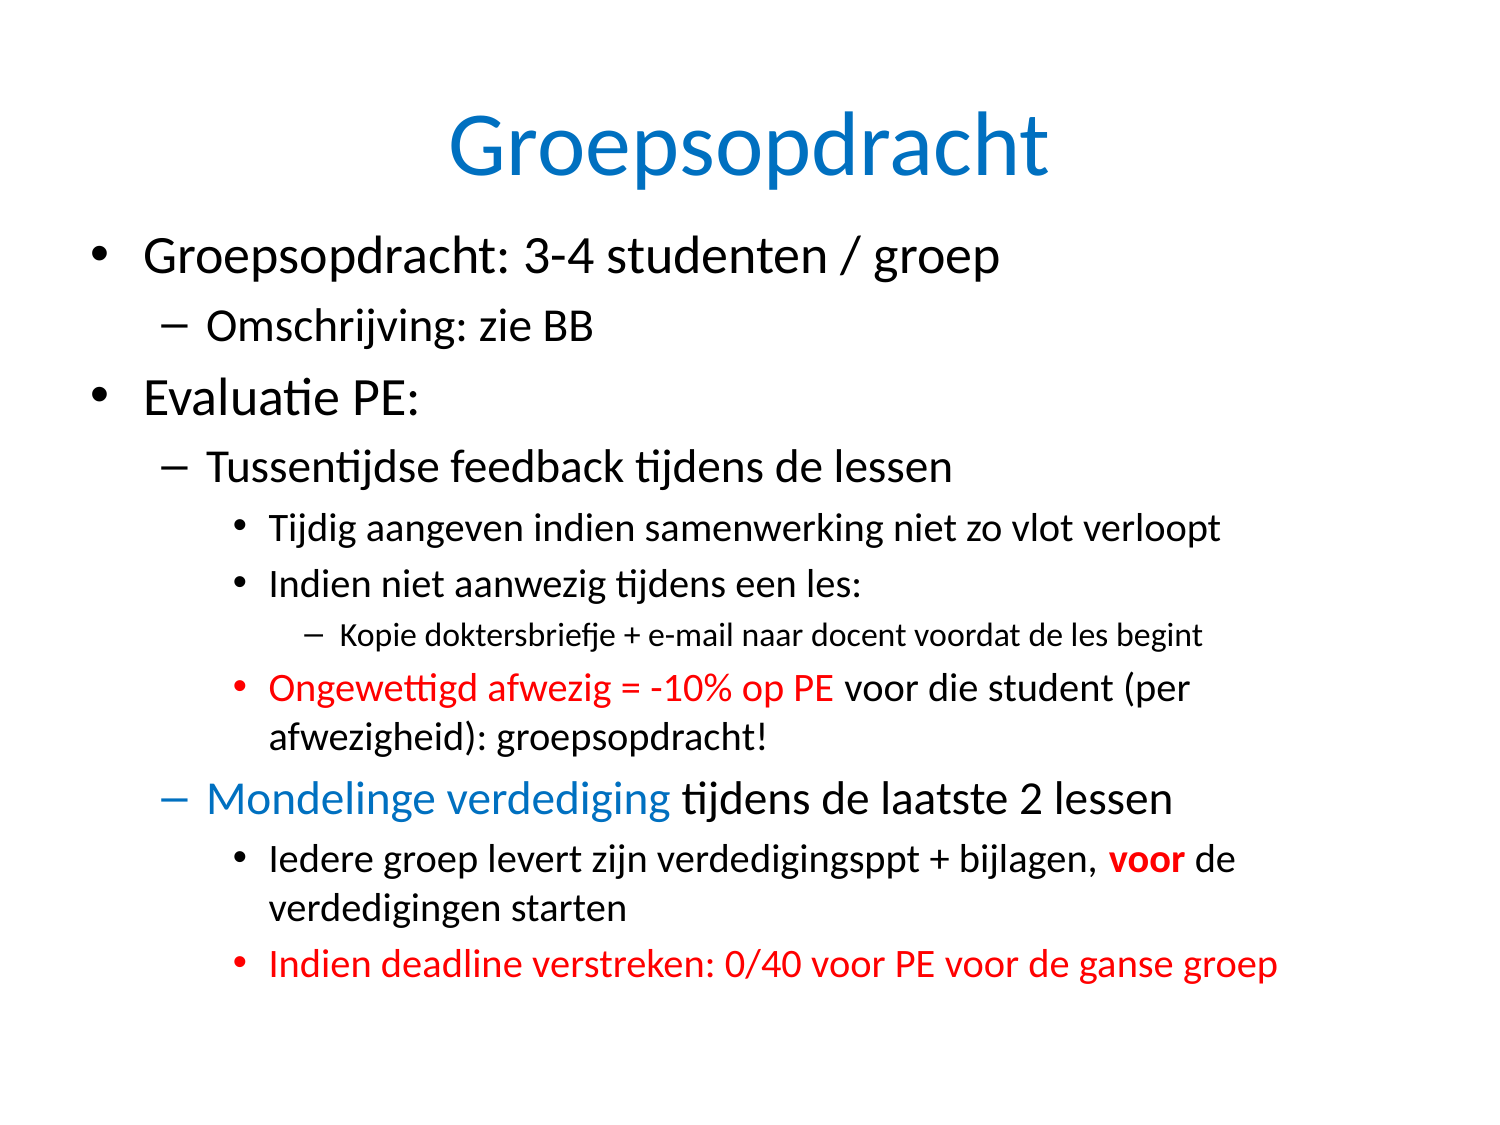

# Groepsopdracht
Groepsopdracht: 3-4 studenten / groep
Omschrijving: zie BB
Evaluatie PE:
Tussentijdse feedback tijdens de lessen
Tijdig aangeven indien samenwerking niet zo vlot verloopt
Indien niet aanwezig tijdens een les:
Kopie doktersbriefje + e-mail naar docent voordat de les begint
Ongewettigd afwezig = -10% op PE voor die student (per afwezigheid): groepsopdracht!
Mondelinge verdediging tijdens de laatste 2 lessen
Iedere groep levert zijn verdedigingsppt + bijlagen, voor de verdedigingen starten
Indien deadline verstreken: 0/40 voor PE voor de ganse groep